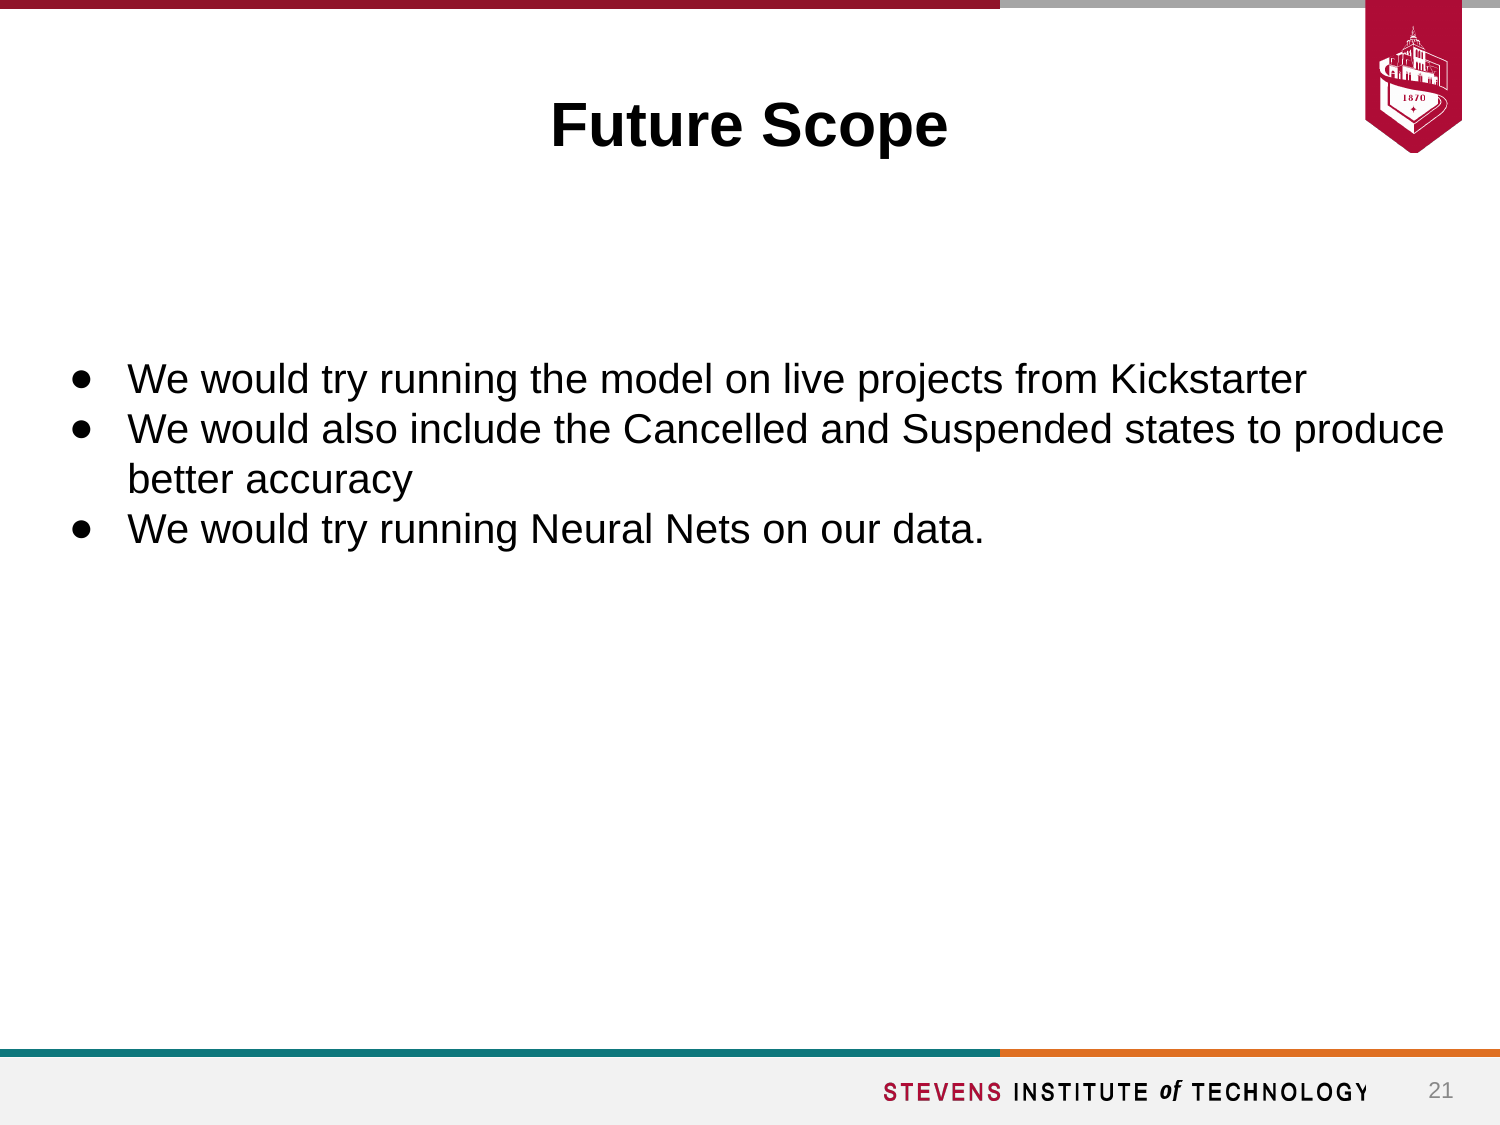

# Future Scope
We would try running the model on live projects from Kickstarter
We would also include the Cancelled and Suspended states to produce better accuracy
We would try running Neural Nets on our data.

21